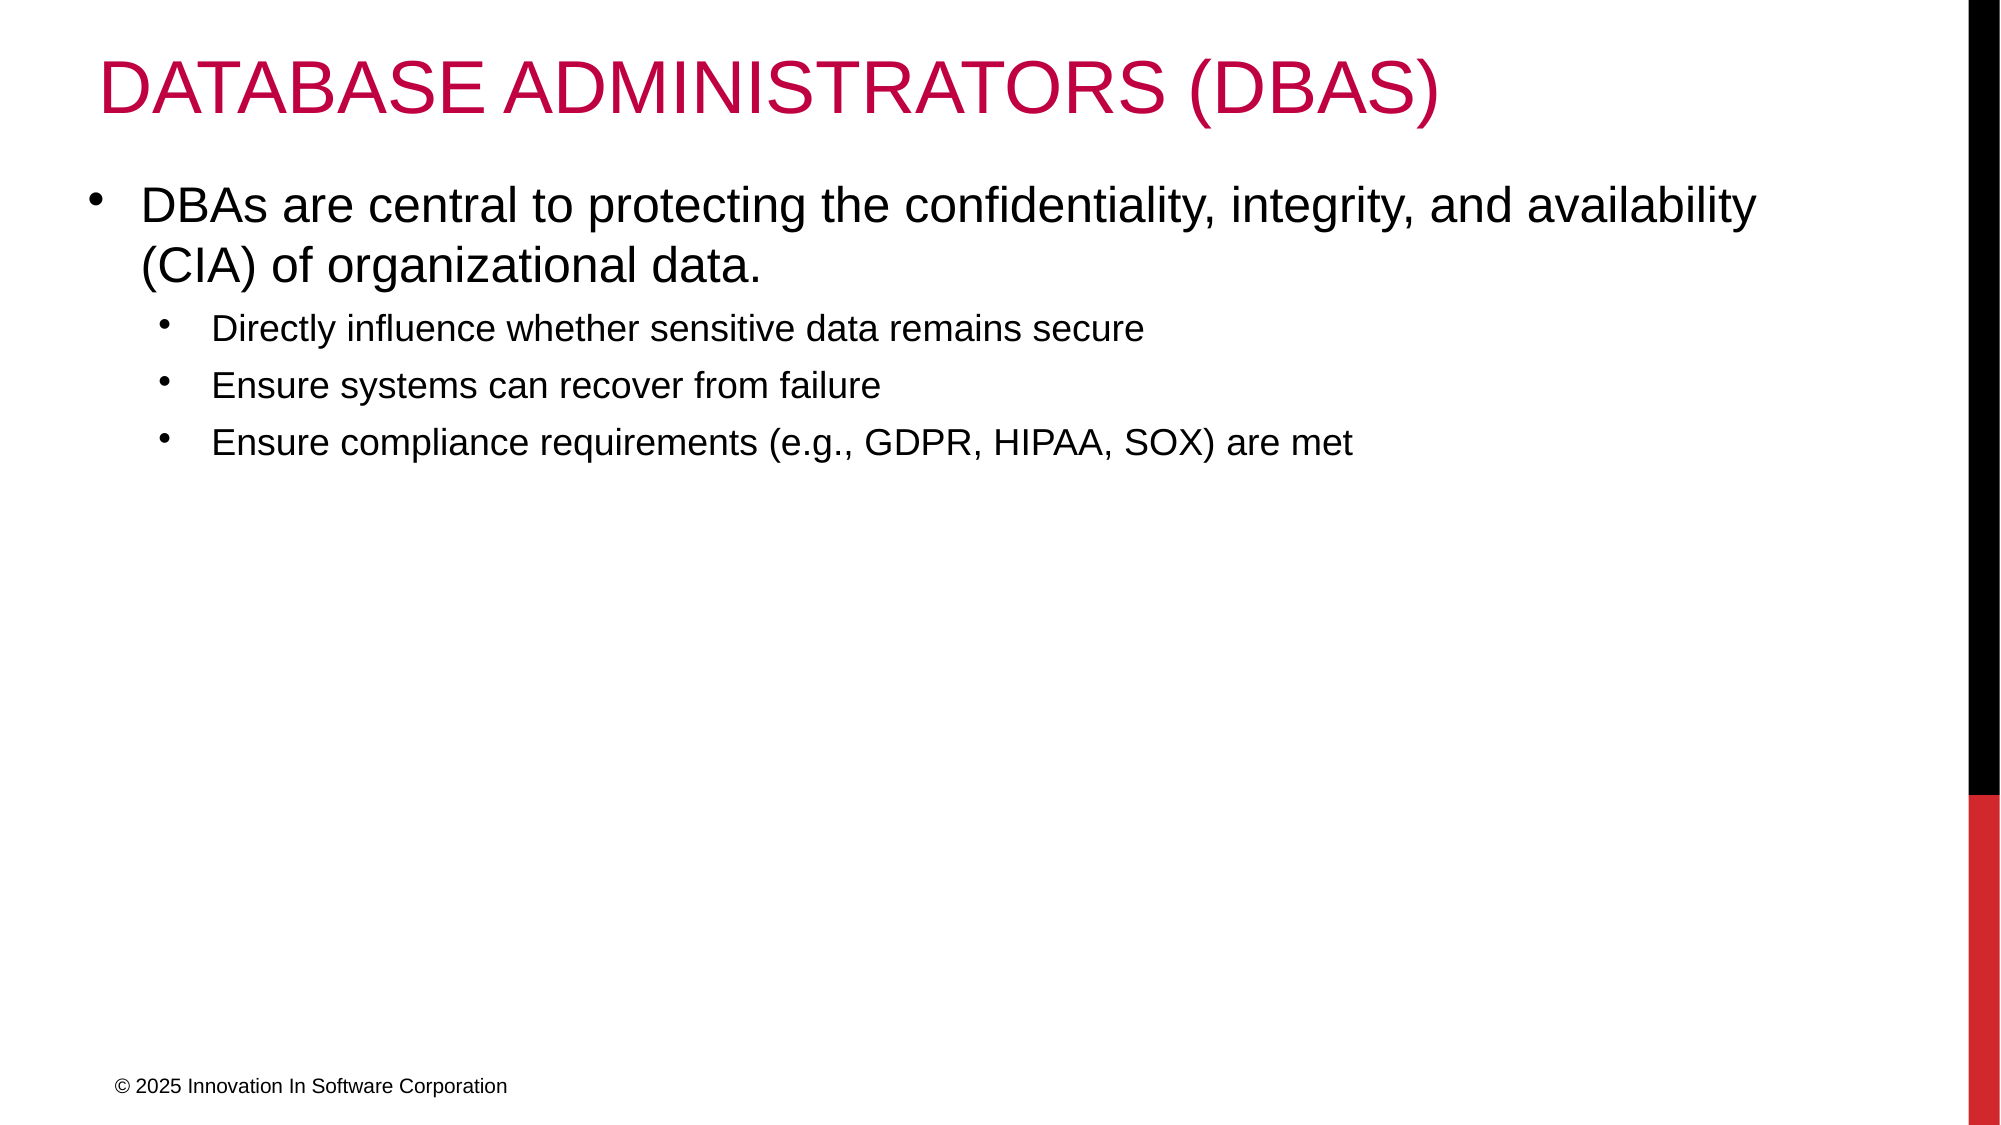

# Database Administrators (DBAs)
DBAs are central to protecting the confidentiality, integrity, and availability (CIA) of organizational data.
Directly influence whether sensitive data remains secure
Ensure systems can recover from failure
Ensure compliance requirements (e.g., GDPR, HIPAA, SOX) are met

© 2025 Innovation In Software Corporation